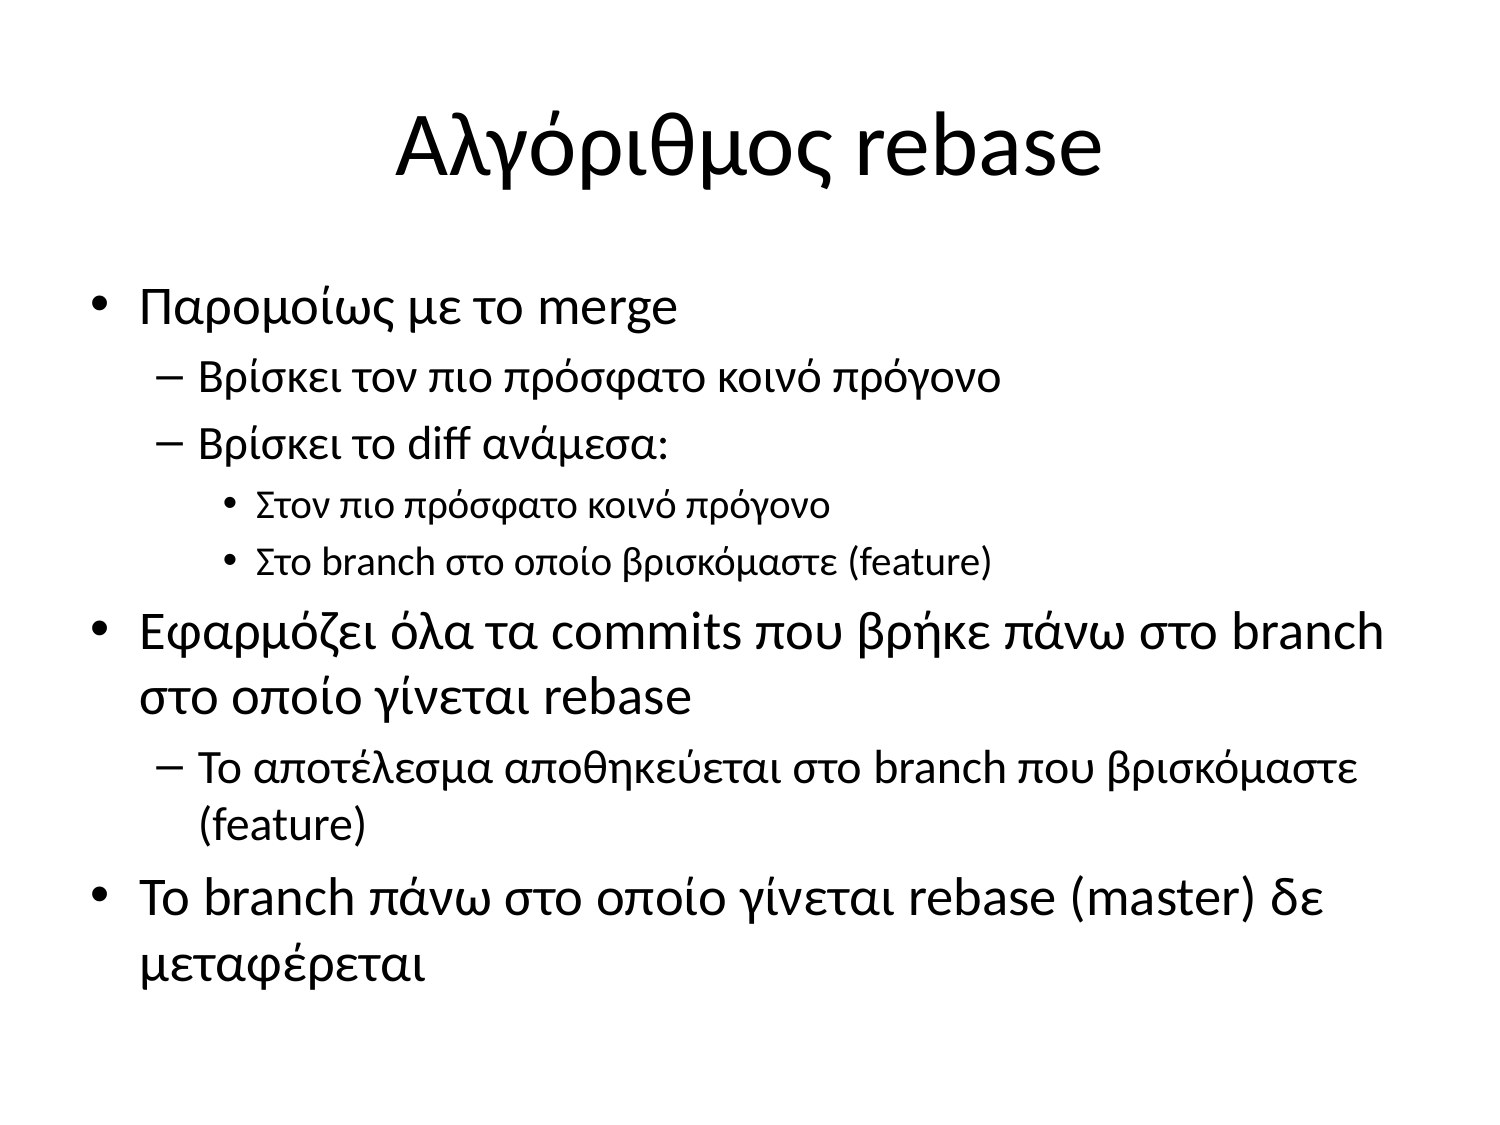

# Αλγόριθμος rebase
Παρομοίως με το merge
Βρίσκει τον πιο πρόσφατο κοινό πρόγονο
Βρίσκει το diff ανάμεσα:
Στον πιο πρόσφατο κοινό πρόγονο
Στο branch στο οποίο βρισκόμαστε (feature)
Εφαρμόζει όλα τα commits που βρήκε πάνω στο branch στο οποίο γίνεται rebase
Το αποτέλεσμα αποθηκεύεται στο branch που βρισκόμαστε (feature)
Το branch πάνω στο οποίο γίνεται rebase (master) δε μεταφέρεται